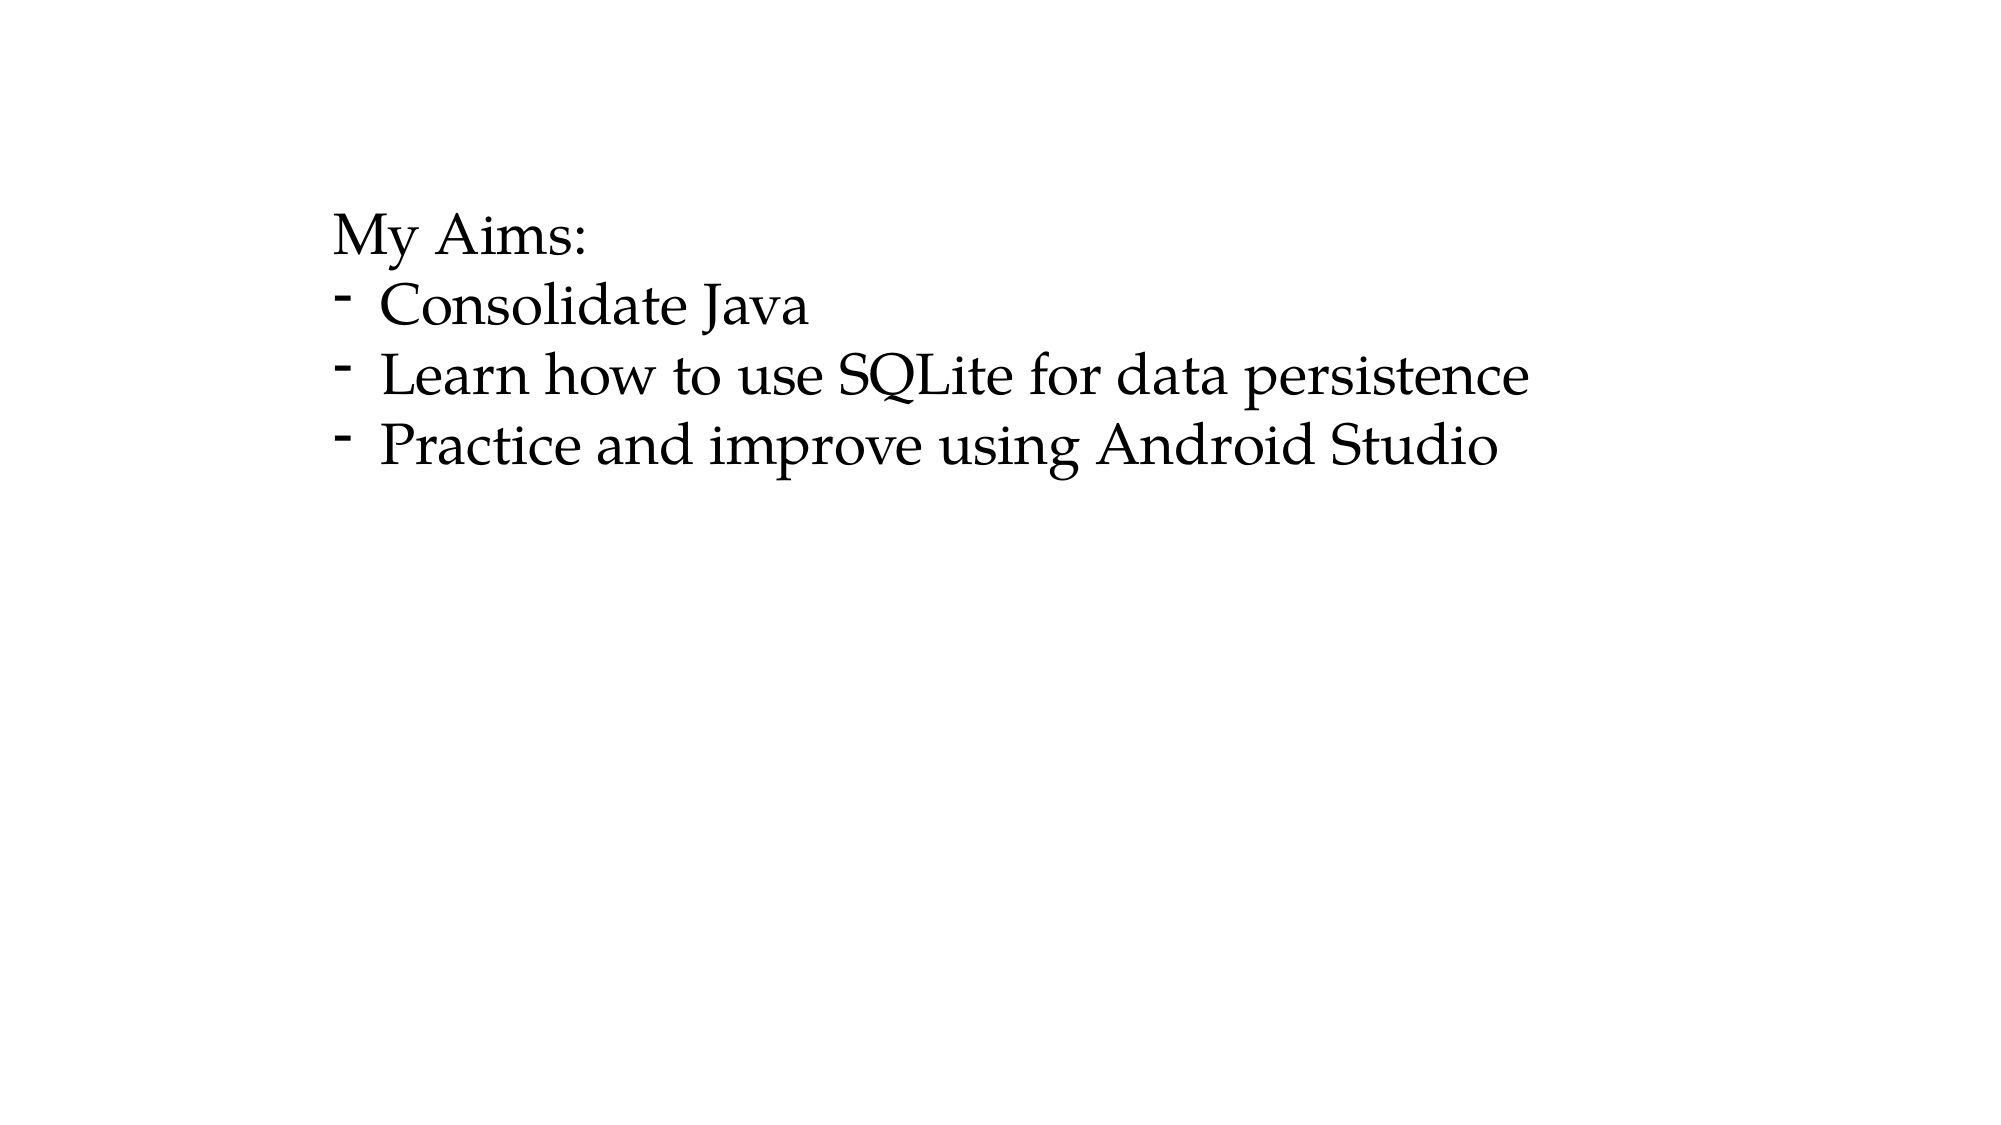

My Aims:
Consolidate Java
Learn how to use SQLite for data persistence
Practice and improve using Android Studio